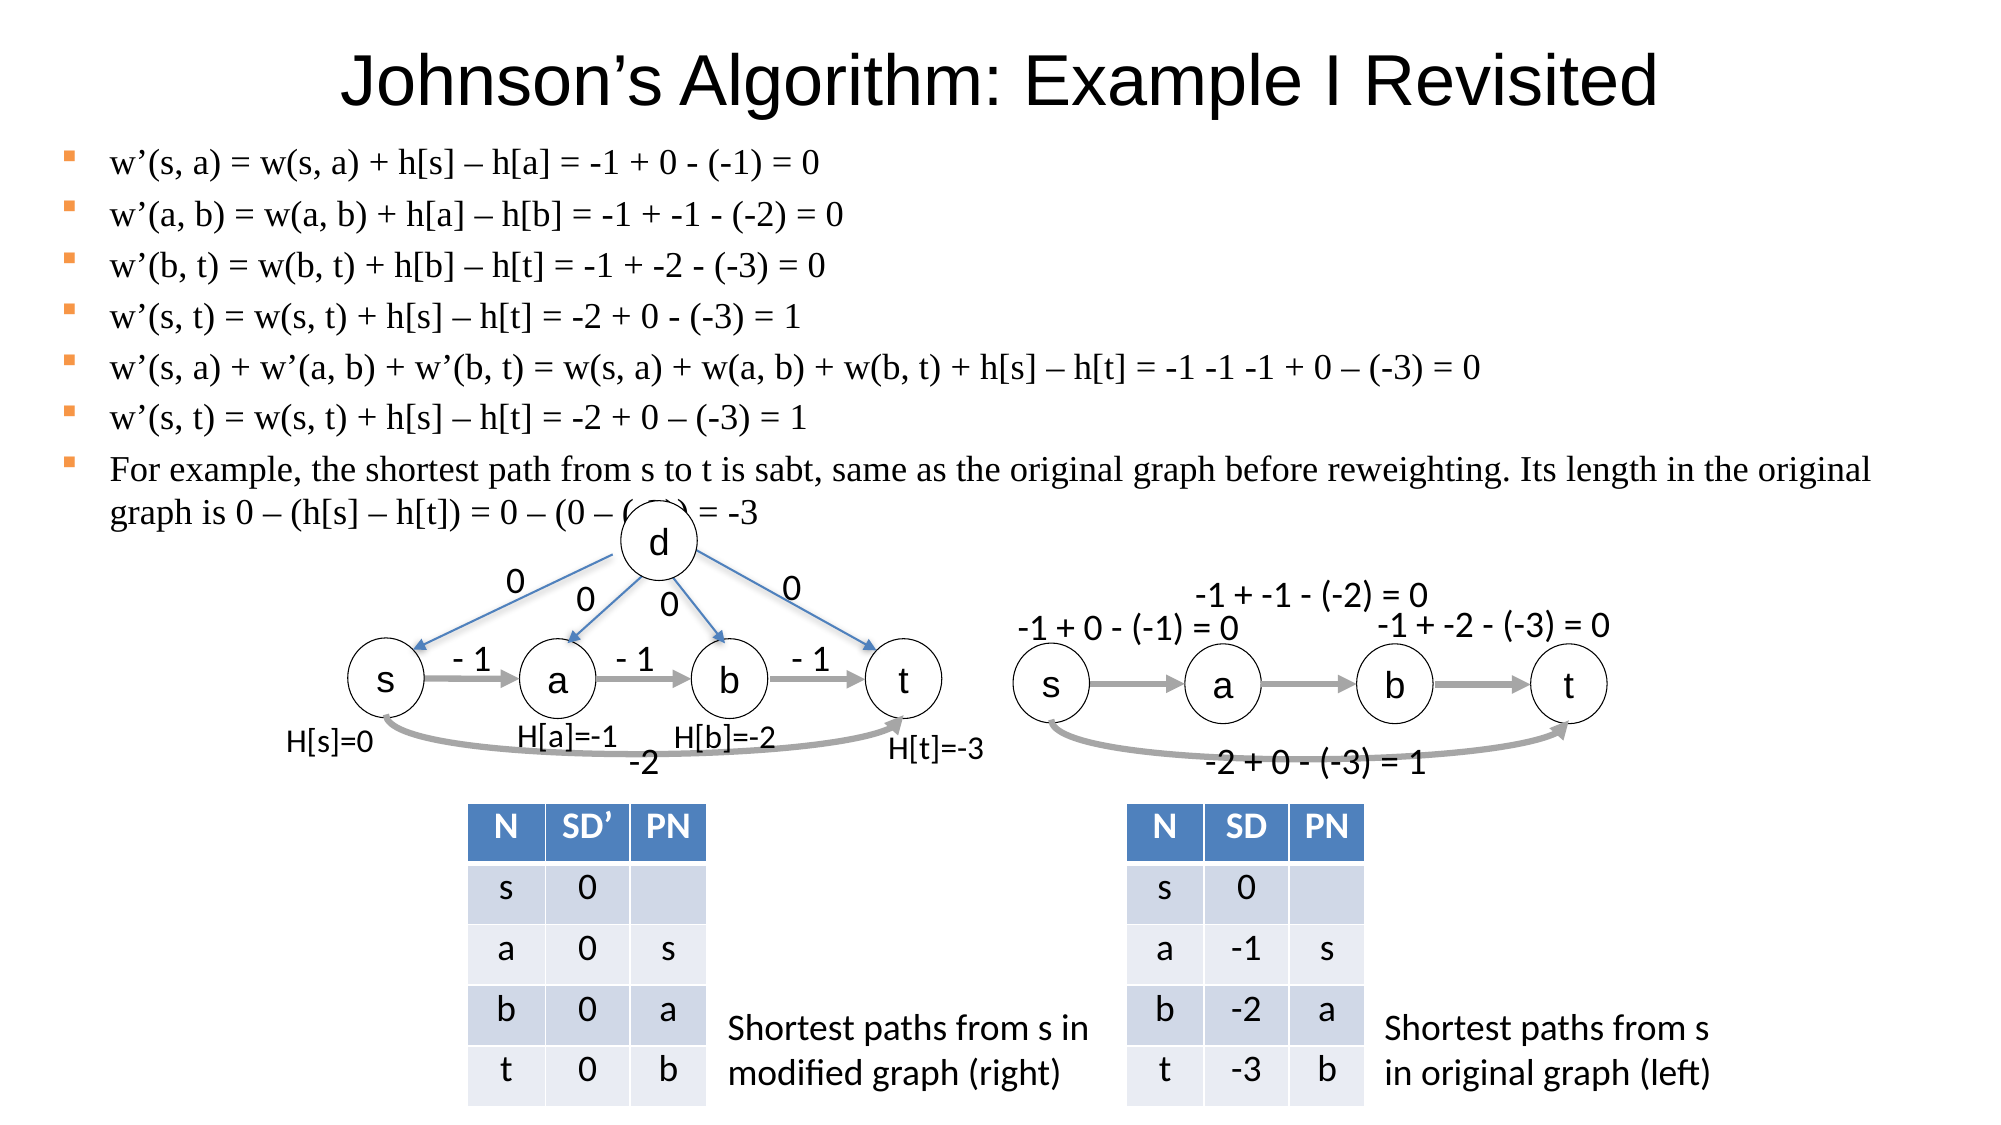

# Johnson’s Algorithm: Example I Revisited
w’(s, a) = w(s, a) + h[s] – h[a] = -1 + 0 - (-1) = 0
w’(a, b) = w(a, b) + h[a] – h[b] = -1 + -1 - (-2) = 0
w’(b, t) = w(b, t) + h[b] – h[t] = -1 + -2 - (-3) = 0
w’(s, t) = w(s, t) + h[s] – h[t] = -2 + 0 - (-3) = 1
w’(s, a) + w’(a, b) + w’(b, t) = w(s, a) + w(a, b) + w(b, t) + h[s] – h[t] = -1 -1 -1 + 0 – (-3) = 0
w’(s, t) = w(s, t) + h[s] – h[t] = -2 + 0 – (-3) = 1
For example, the shortest path from s to t is sabt, same as the original graph before reweighting. Its length in the original graph is 0 – (h[s] – h[t]) = 0 – (0 – (-3)) = -3
d
0
0
 -1 + -1 - (-2) = 0
0
0
 -1 + -2 - (-3) = 0
 -1 + 0 - (-1) = 0

- 1
- 1
- 1
s
a
b
t
s
a
b
t
H[a]=-1
H[b]=-2
H[s]=0
H[t]=-3
 -2
-2 + 0 - (-3) = 1
| N | SD’ | PN |
| --- | --- | --- |
| s | 0 |  |
| a | 0 | s |
| b | 0 | a |
| t | 0 | b |
| N | SD | PN |
| --- | --- | --- |
| s | 0 |  |
| a | -1 | s |
| b | -2 | a |
| t | -3 | b |
Shortest paths from s in original graph (left)
Shortest paths from s in modified graph (right)